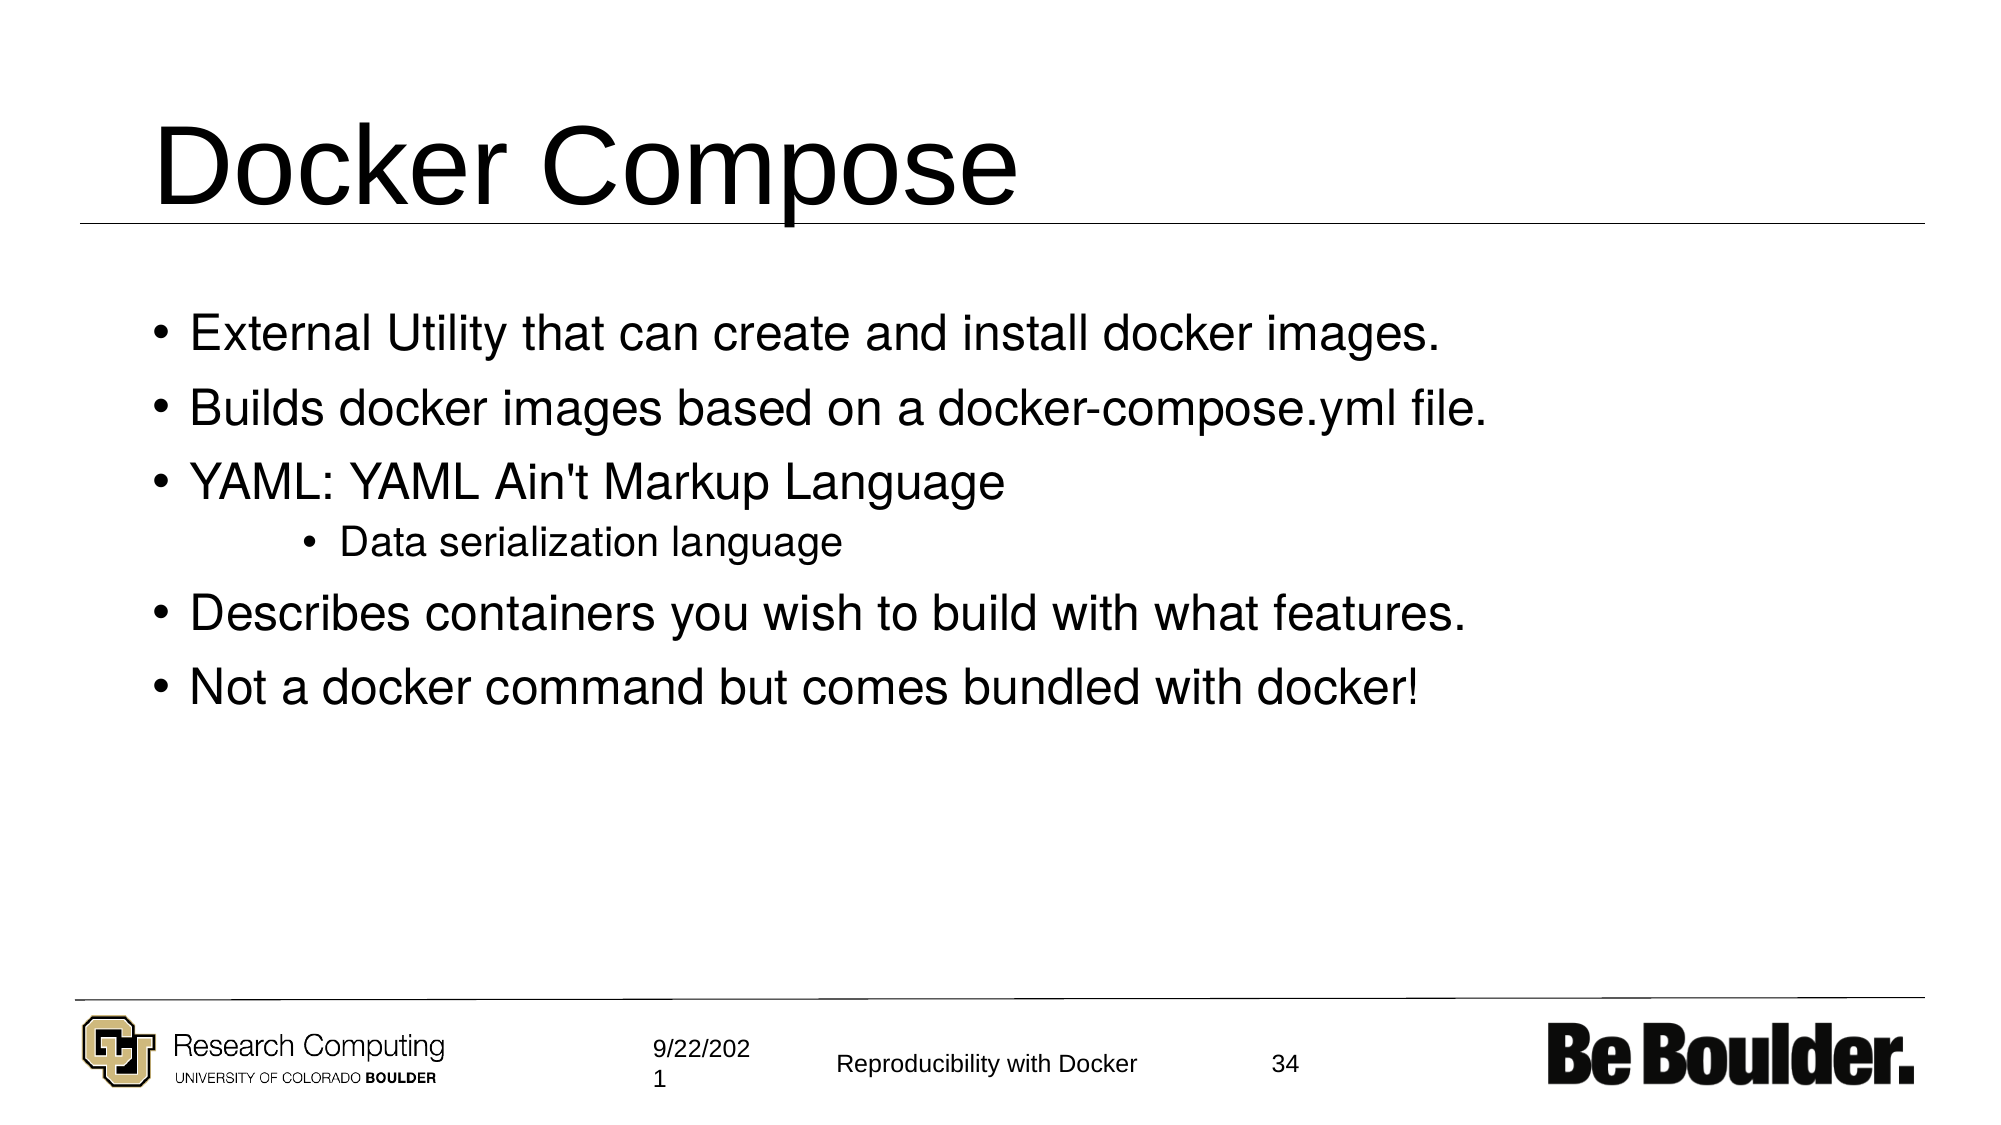

# Docker Compose
External Utility that can create and install docker images.
Builds docker images based on a docker-compose.yml file.
YAML: YAML Ain't Markup Language
Data serialization language
Describes containers you wish to build with what features.
Not a docker command but comes bundled with docker!

9/22/2021
34
Reproducibility with Docker